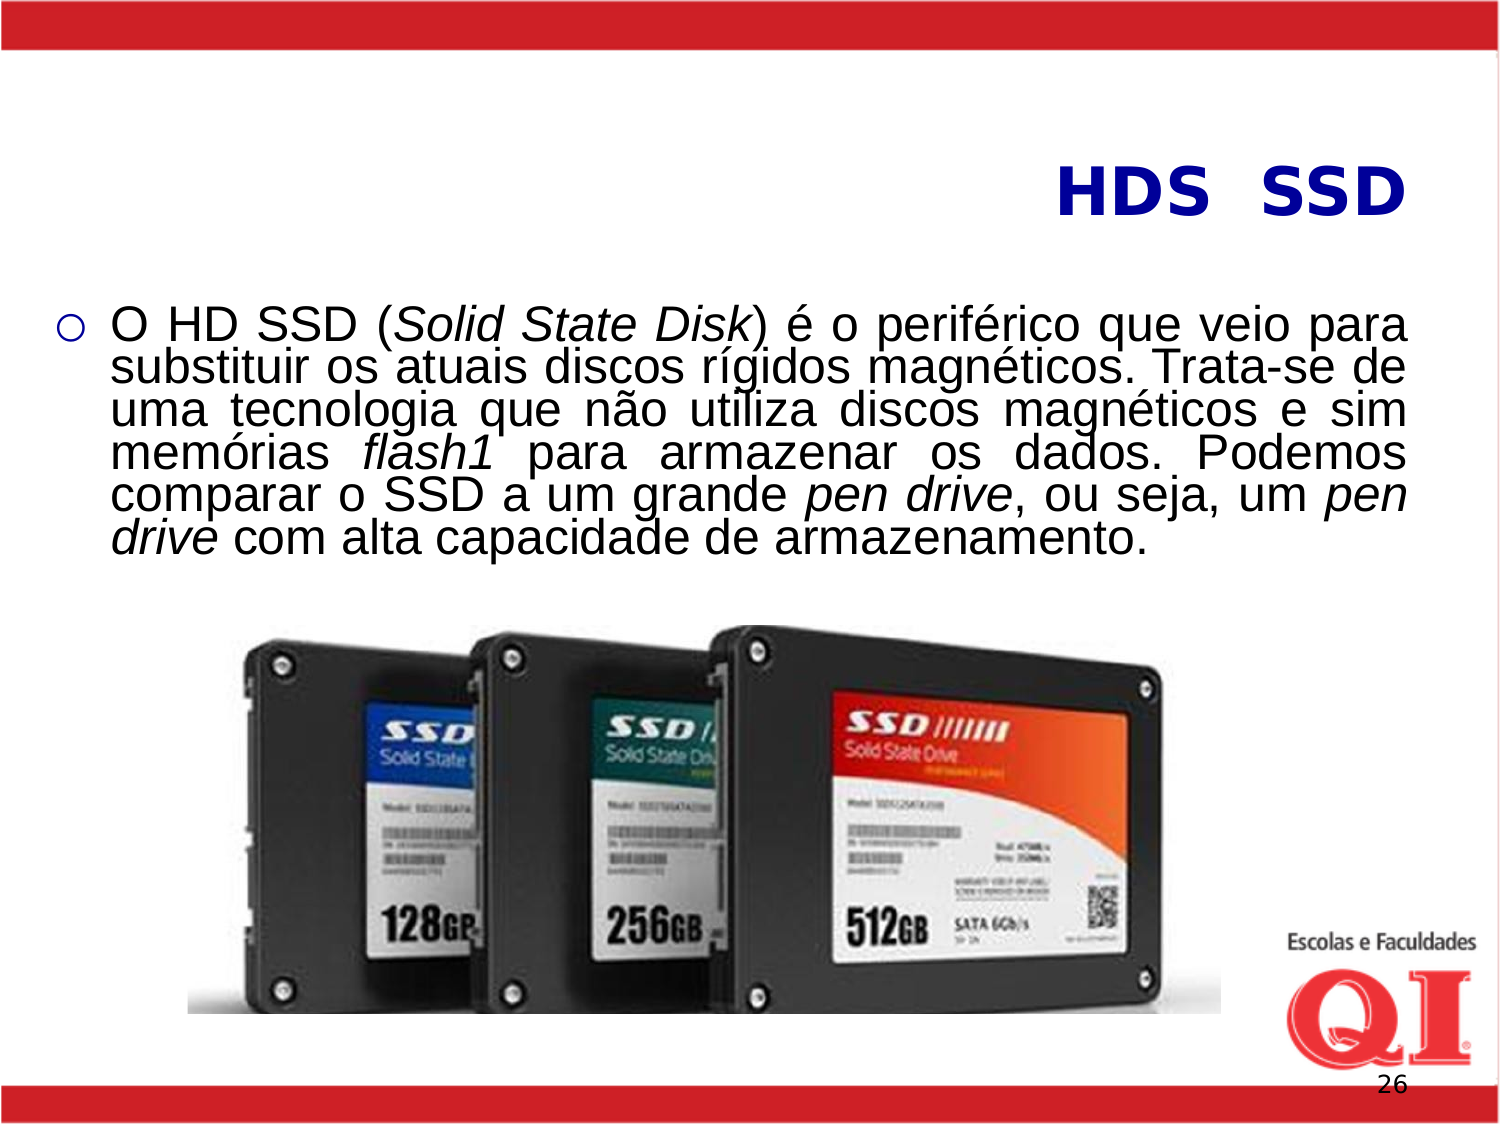

# HDS  SSD
O HD SSD (Solid State Disk) é o periférico que veio para substituir os atuais discos rígidos magnéticos. Trata-se de uma tecnologia que não utiliza discos magnéticos e sim memórias flash1 para armazenar os dados. Podemos comparar o SSD a um grande pen drive, ou seja, um pen drive com alta capacidade de armazenamento.

26